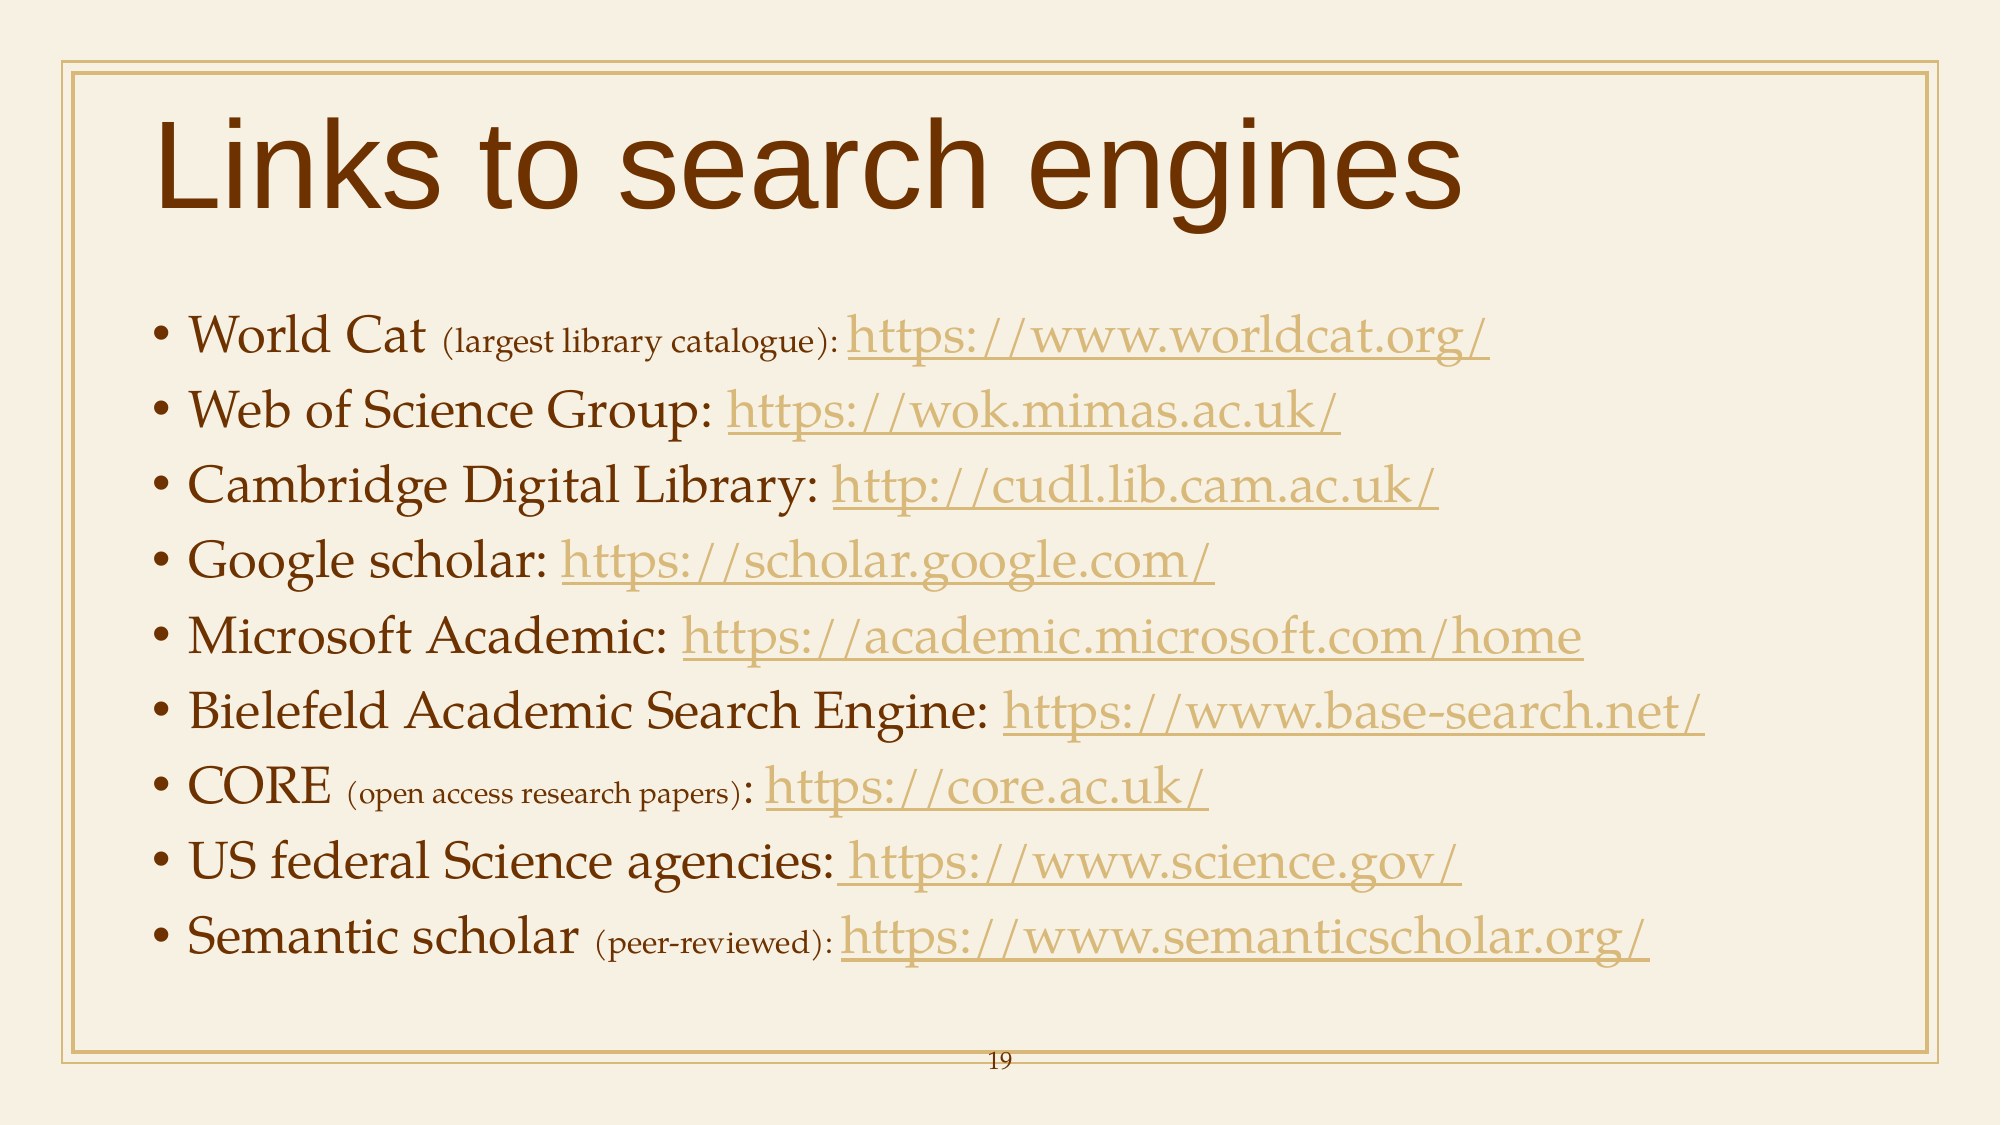

# Links to search engines
World Cat (largest library catalogue): https://www.worldcat.org/
Web of Science Group: https://wok.mimas.ac.uk/
Cambridge Digital Library: http://cudl.lib.cam.ac.uk/
Google scholar: https://scholar.google.com/
Microsoft Academic: https://academic.microsoft.com/home
Bielefeld Academic Search Engine: https://www.base-search.net/
CORE (open access research papers): https://core.ac.uk/
US federal Science agencies: https://www.science.gov/
Semantic scholar (peer-reviewed): https://www.semanticscholar.org/
19